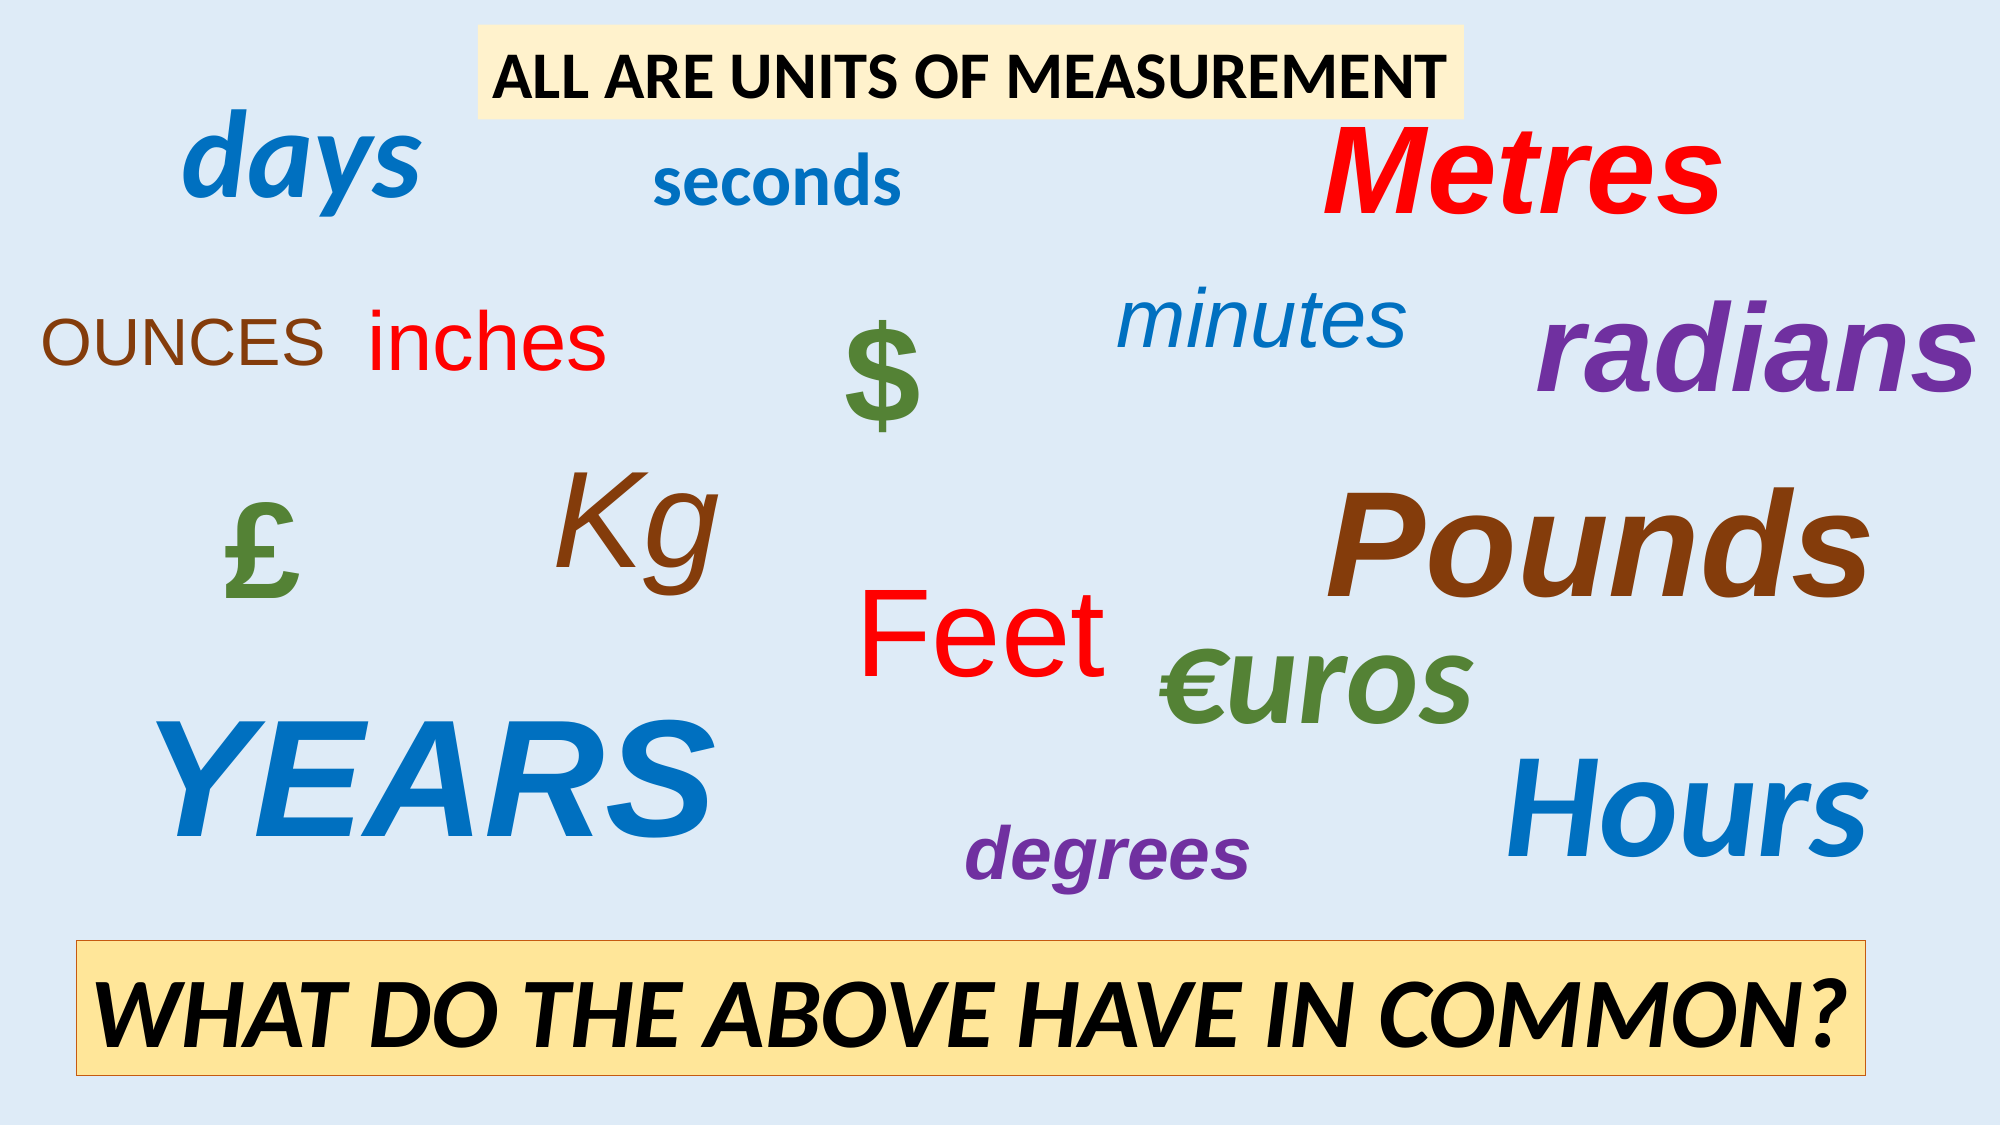

ALL ARE UNITS OF MEASUREMENT
days
Metres
seconds
minutes
radians
$
inches
OUNCES
Kg
Pounds
£
Feet
€uros
YEARS
Hours
degrees
WHAT DO THE ABOVE HAVE IN COMMON?